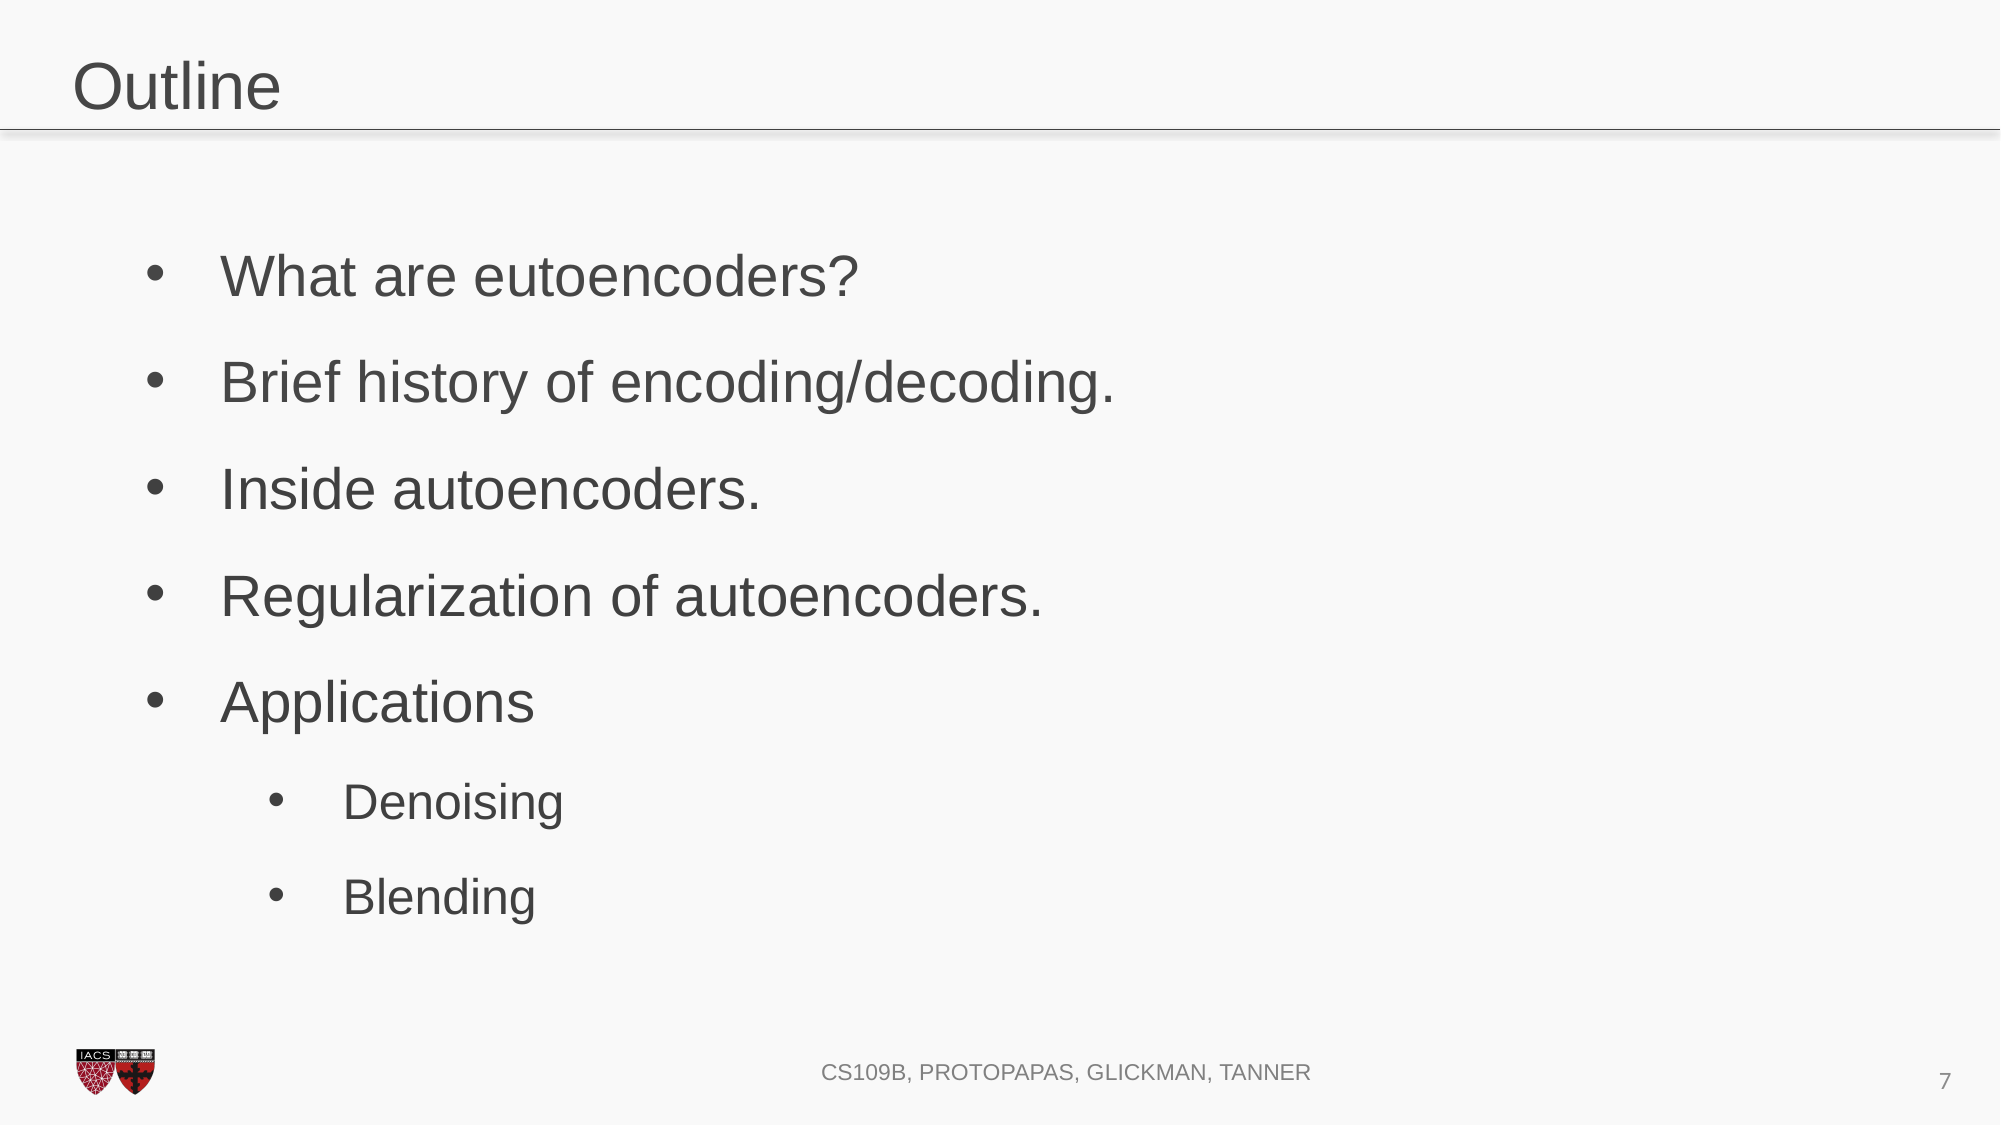

# Outline

What are eutoencoders?
Brief history of encoding/decoding.
Inside autoencoders.
Regularization of autoencoders.
Applications
Denoising
Blending

7